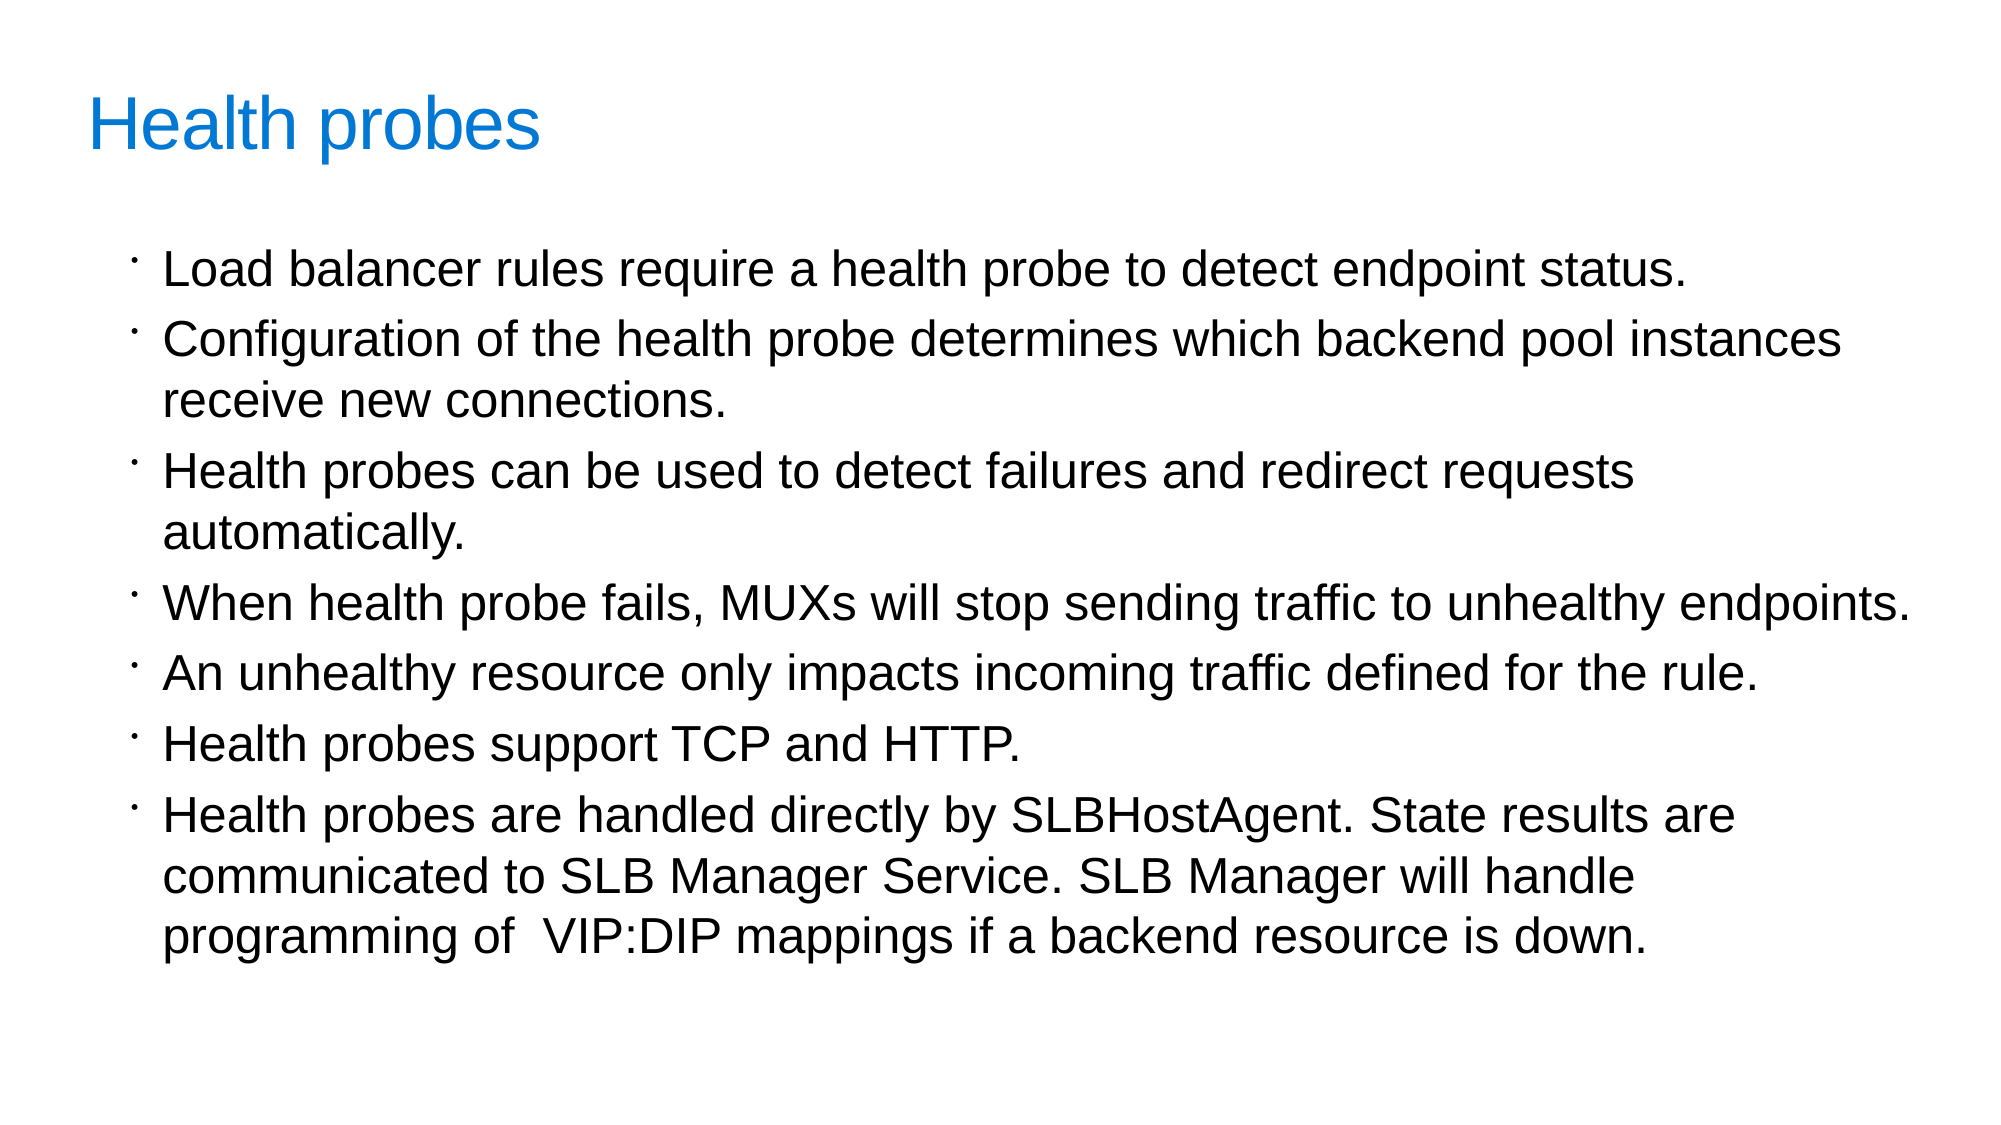

Health probes
Load balancer rules require a health probe to detect endpoint status.
Configuration of the health probe determines which backend pool instances receive new connections.
Health probes can be used to detect failures and redirect requests automatically.
When health probe fails, MUXs will stop sending traffic to unhealthy endpoints.
An unhealthy resource only impacts incoming traffic defined for the rule.
Health probes support TCP and HTTP.
Health probes are handled directly by SLBHostAgent. State results are communicated to SLB Manager Service. SLB Manager will handle programming of  VIP:DIP mappings if a backend resource is down.